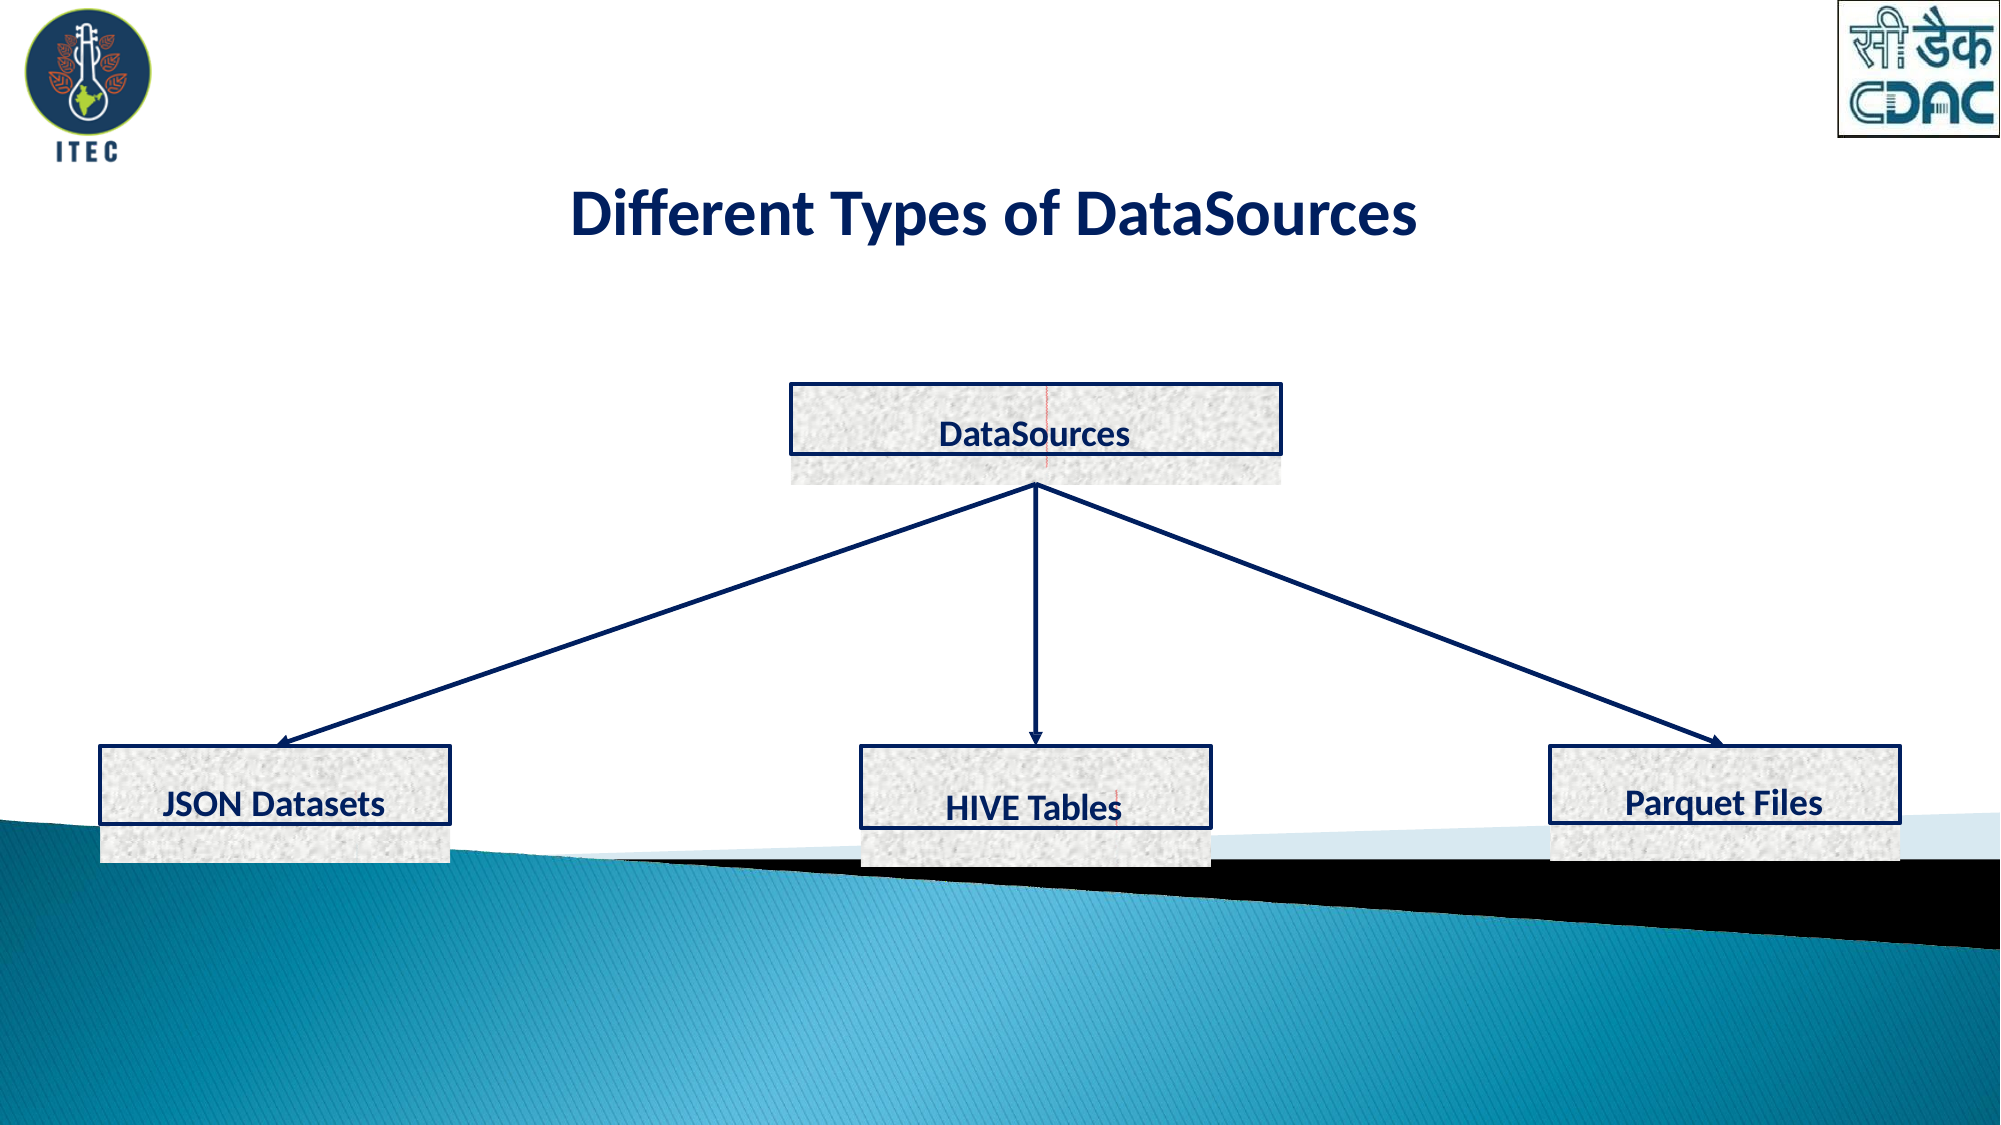

# Different Types of DataSources

DataSources

JSON Datasets

HIVE Tables

Parquet Files